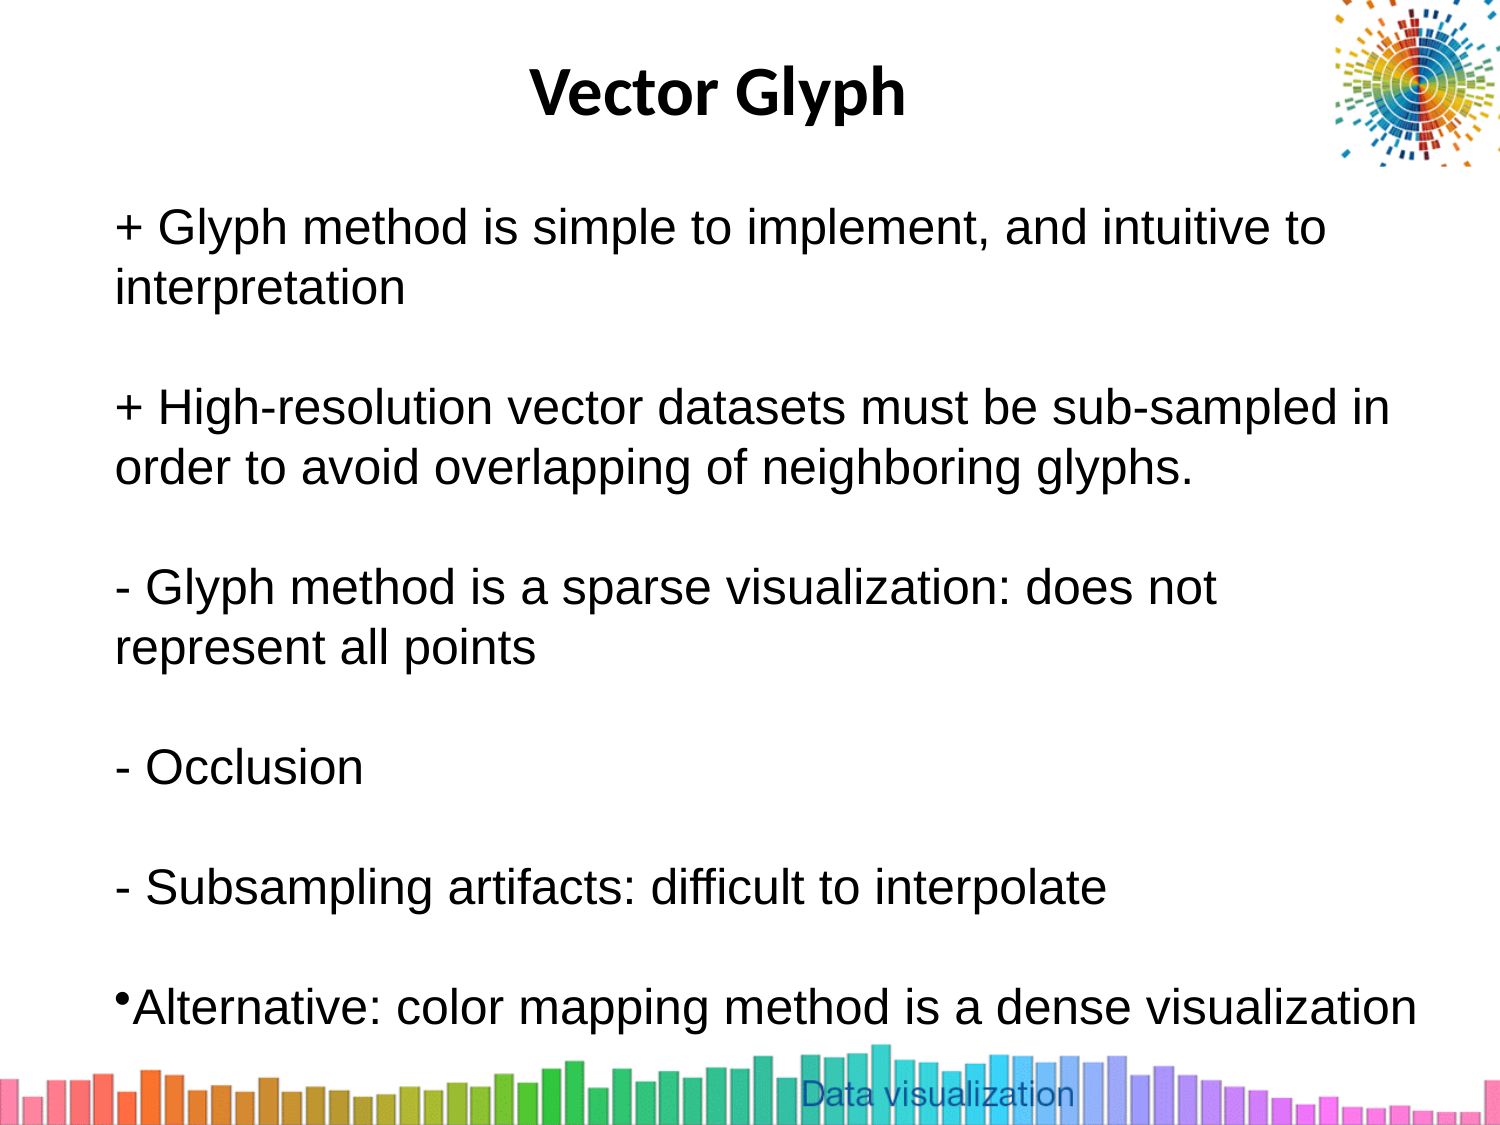

# Vector Glyph
+ Glyph method is simple to implement, and intuitive to interpretation

+ High-resolution vector datasets must be sub-sampled in order to avoid overlapping of neighboring glyphs.

- Glyph method is a sparse visualization: does not represent all points

- Occlusion

- Subsampling artifacts: difficult to interpolate

Alternative: color mapping method is a dense visualization